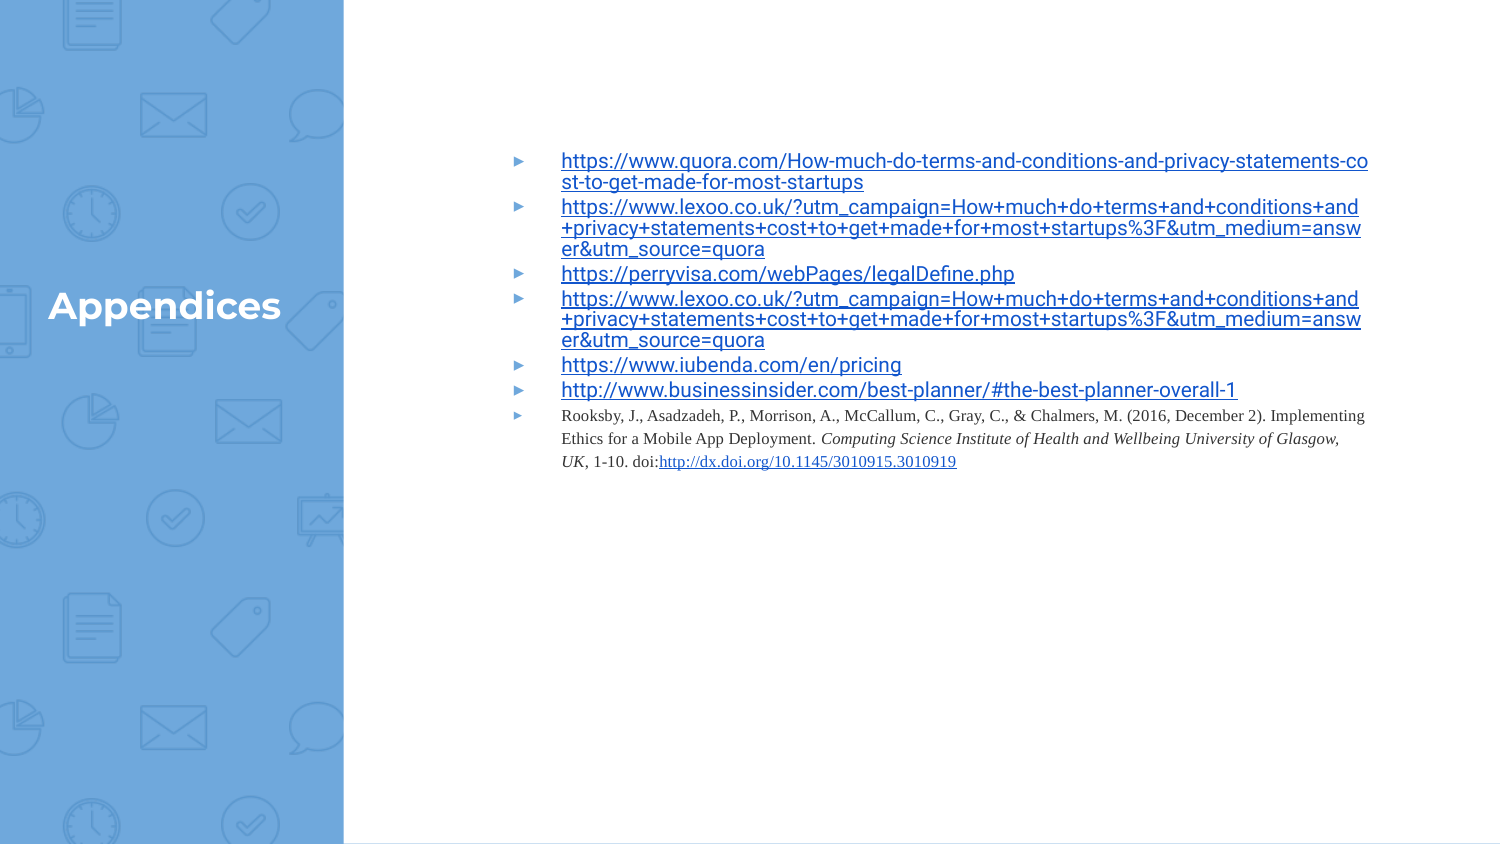

https://www.quora.com/How-much-do-terms-and-conditions-and-privacy-statements-cost-to-get-made-for-most-startups
https://www.lexoo.co.uk/?utm_campaign=How+much+do+terms+and+conditions+and+privacy+statements+cost+to+get+made+for+most+startups%3F&utm_medium=answer&utm_source=quora
https://perryvisa.com/webPages/legalDefine.php
https://www.lexoo.co.uk/?utm_campaign=How+much+do+terms+and+conditions+and+privacy+statements+cost+to+get+made+for+most+startups%3F&utm_medium=answer&utm_source=quora
https://www.iubenda.com/en/pricing
http://www.businessinsider.com/best-planner/#the-best-planner-overall-1
Rooksby, J., Asadzadeh, P., Morrison, A., McCallum, C., Gray, C., & Chalmers, M. (2016, December 2). Implementing Ethics for a Mobile App Deployment. Computing Science Institute of Health and Wellbeing University of Glasgow, UK, 1-10. doi:http://dx.doi.org/10.1145/3010915.3010919

# Appendices